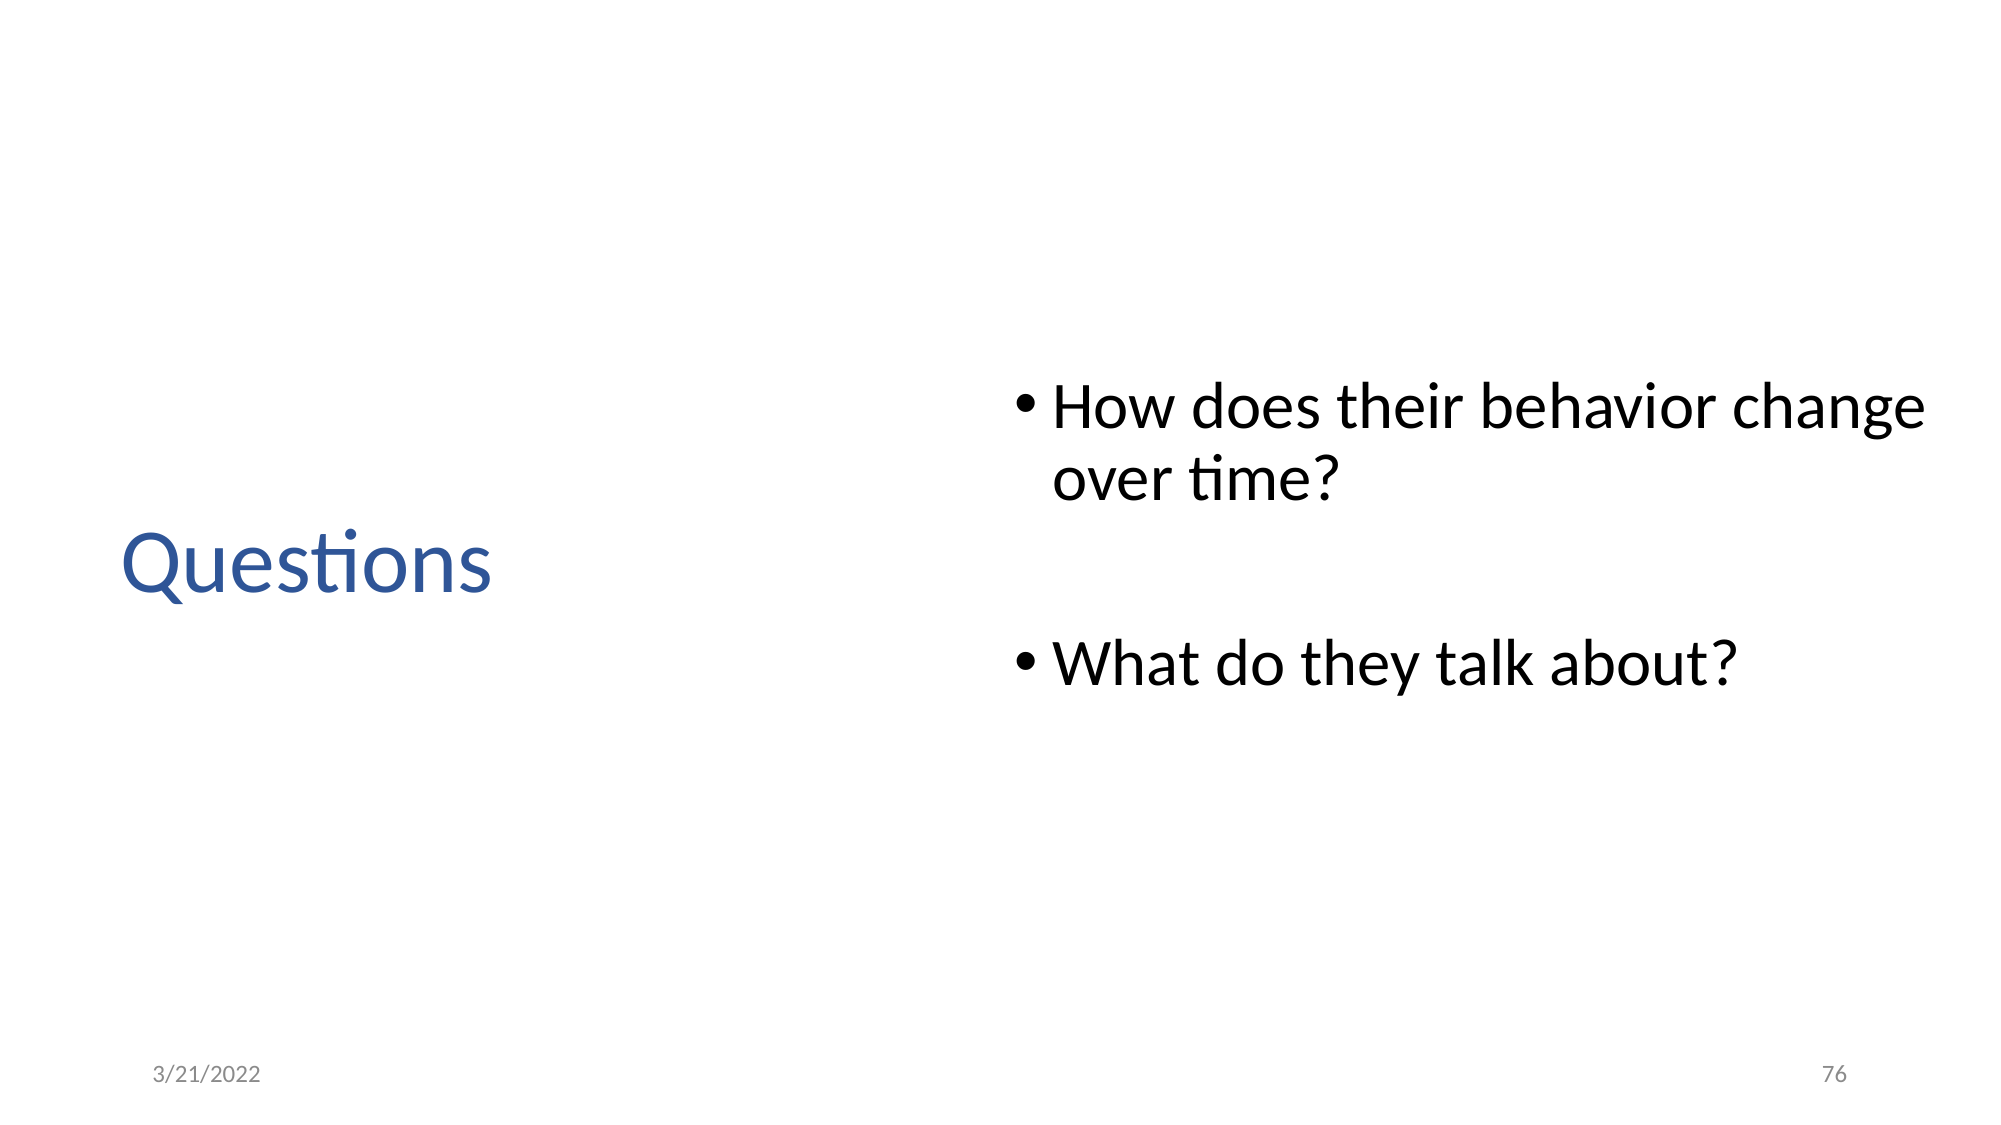

How does their behavior change over time?

What do they talk about?

# Questions
3/21/2022
76